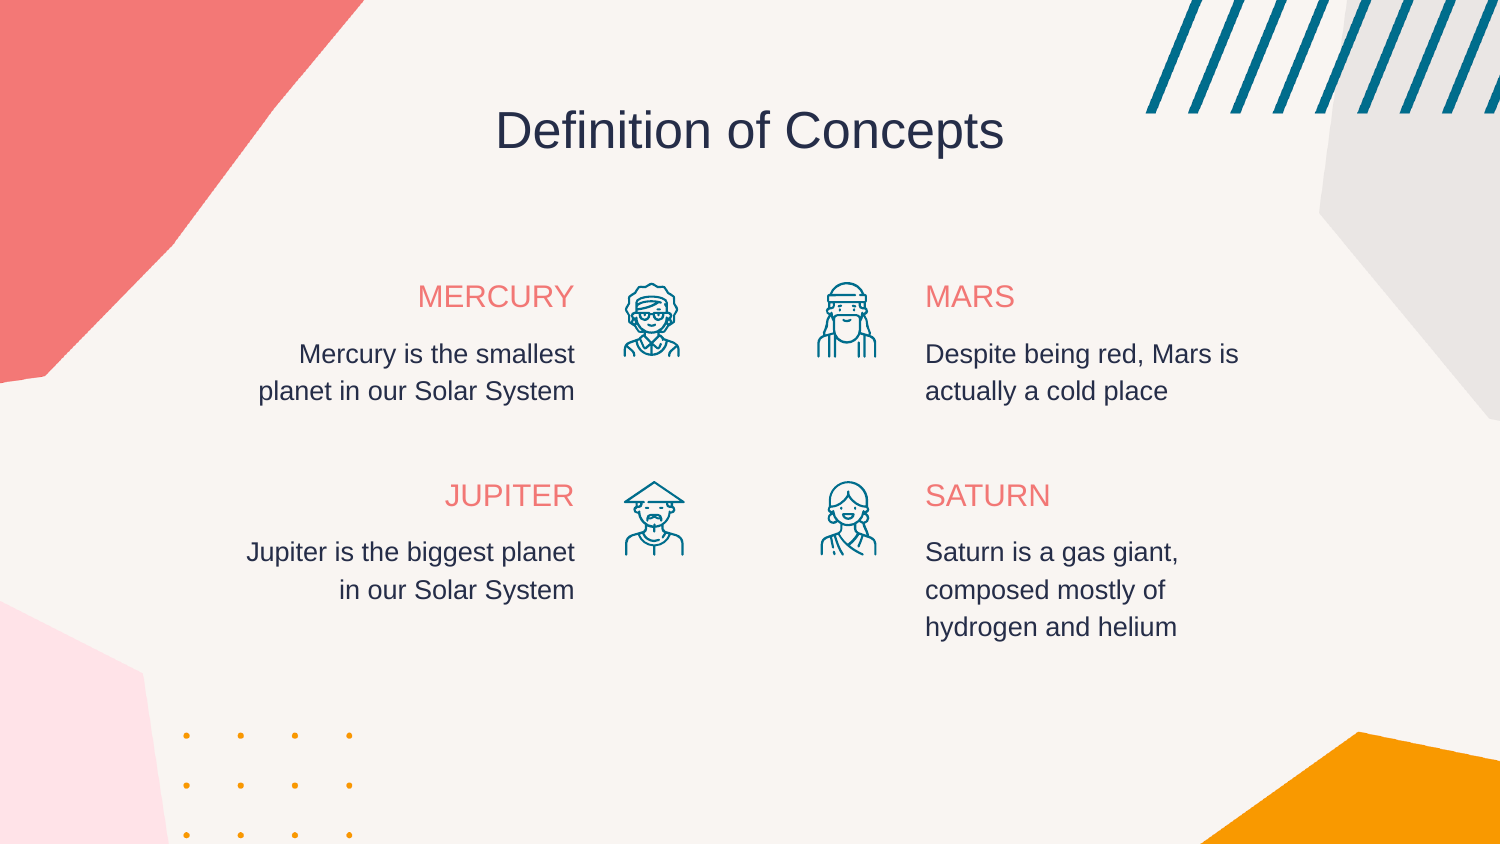

Definition of Concepts
# MERCURY
MARS

Mercury is the smallest planet in our Solar System
Despite being red, Mars is actually a cold place
JUPITER
SATURN

Jupiter is the biggest planet in our Solar System
Saturn is a gas giant, composed mostly of hydrogen and helium